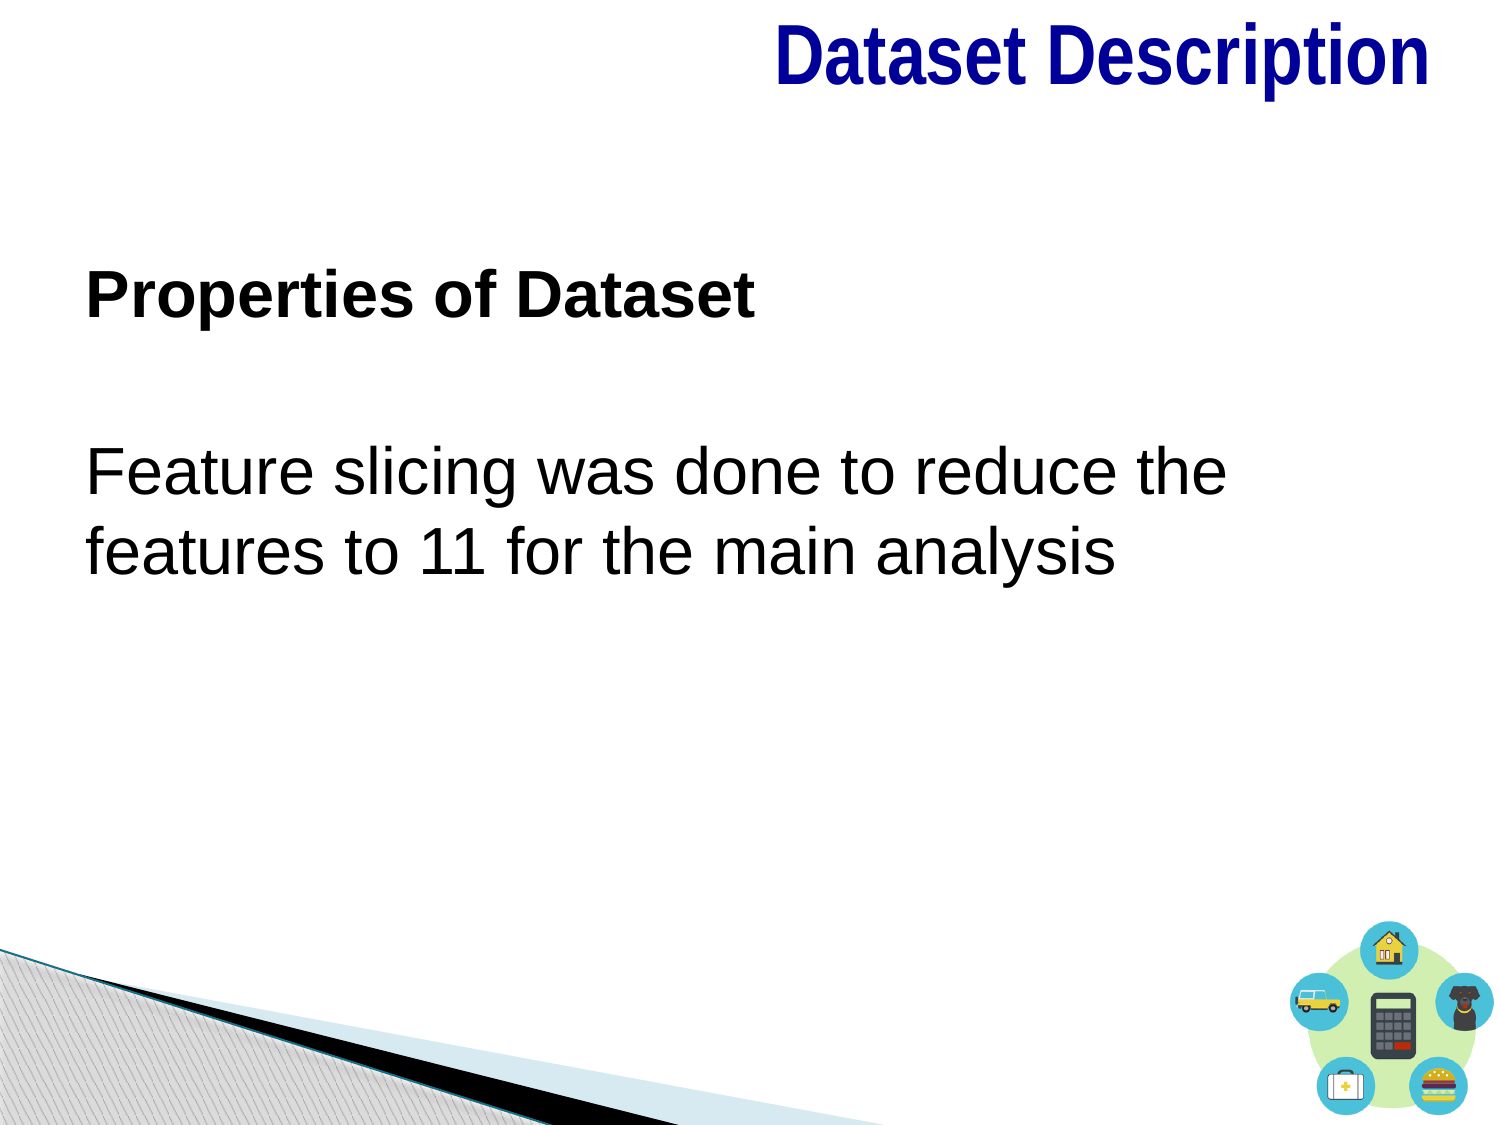

# Dataset Description
Properties of Dataset

Feature slicing was done to reduce the features to 11 for the main analysis